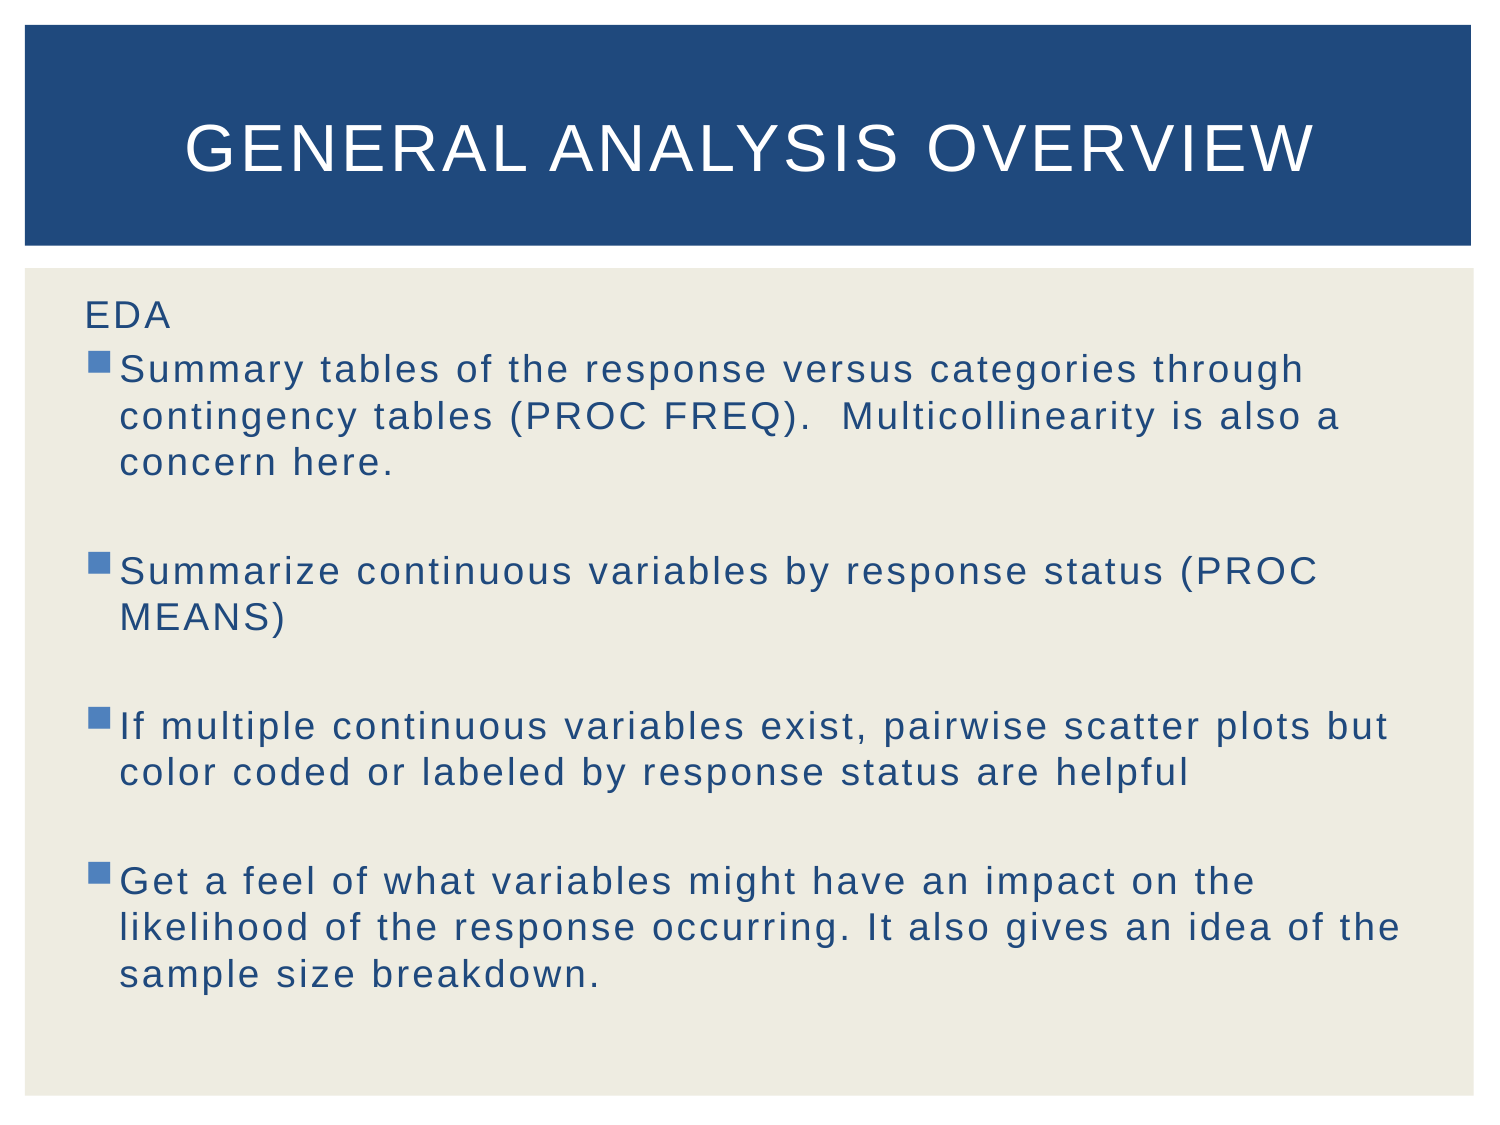

# General analysis Overview
EDA
Summary tables of the response versus categories through contingency tables (PROC FREQ).  Multicollinearity is also a concern here.

Summarize continuous variables by response status (PROC MEANS)

If multiple continuous variables exist, pairwise scatter plots but color coded or labeled by response status are helpful

Get a feel of what variables might have an impact on the likelihood of the response occurring. It also gives an idea of the sample size breakdown.